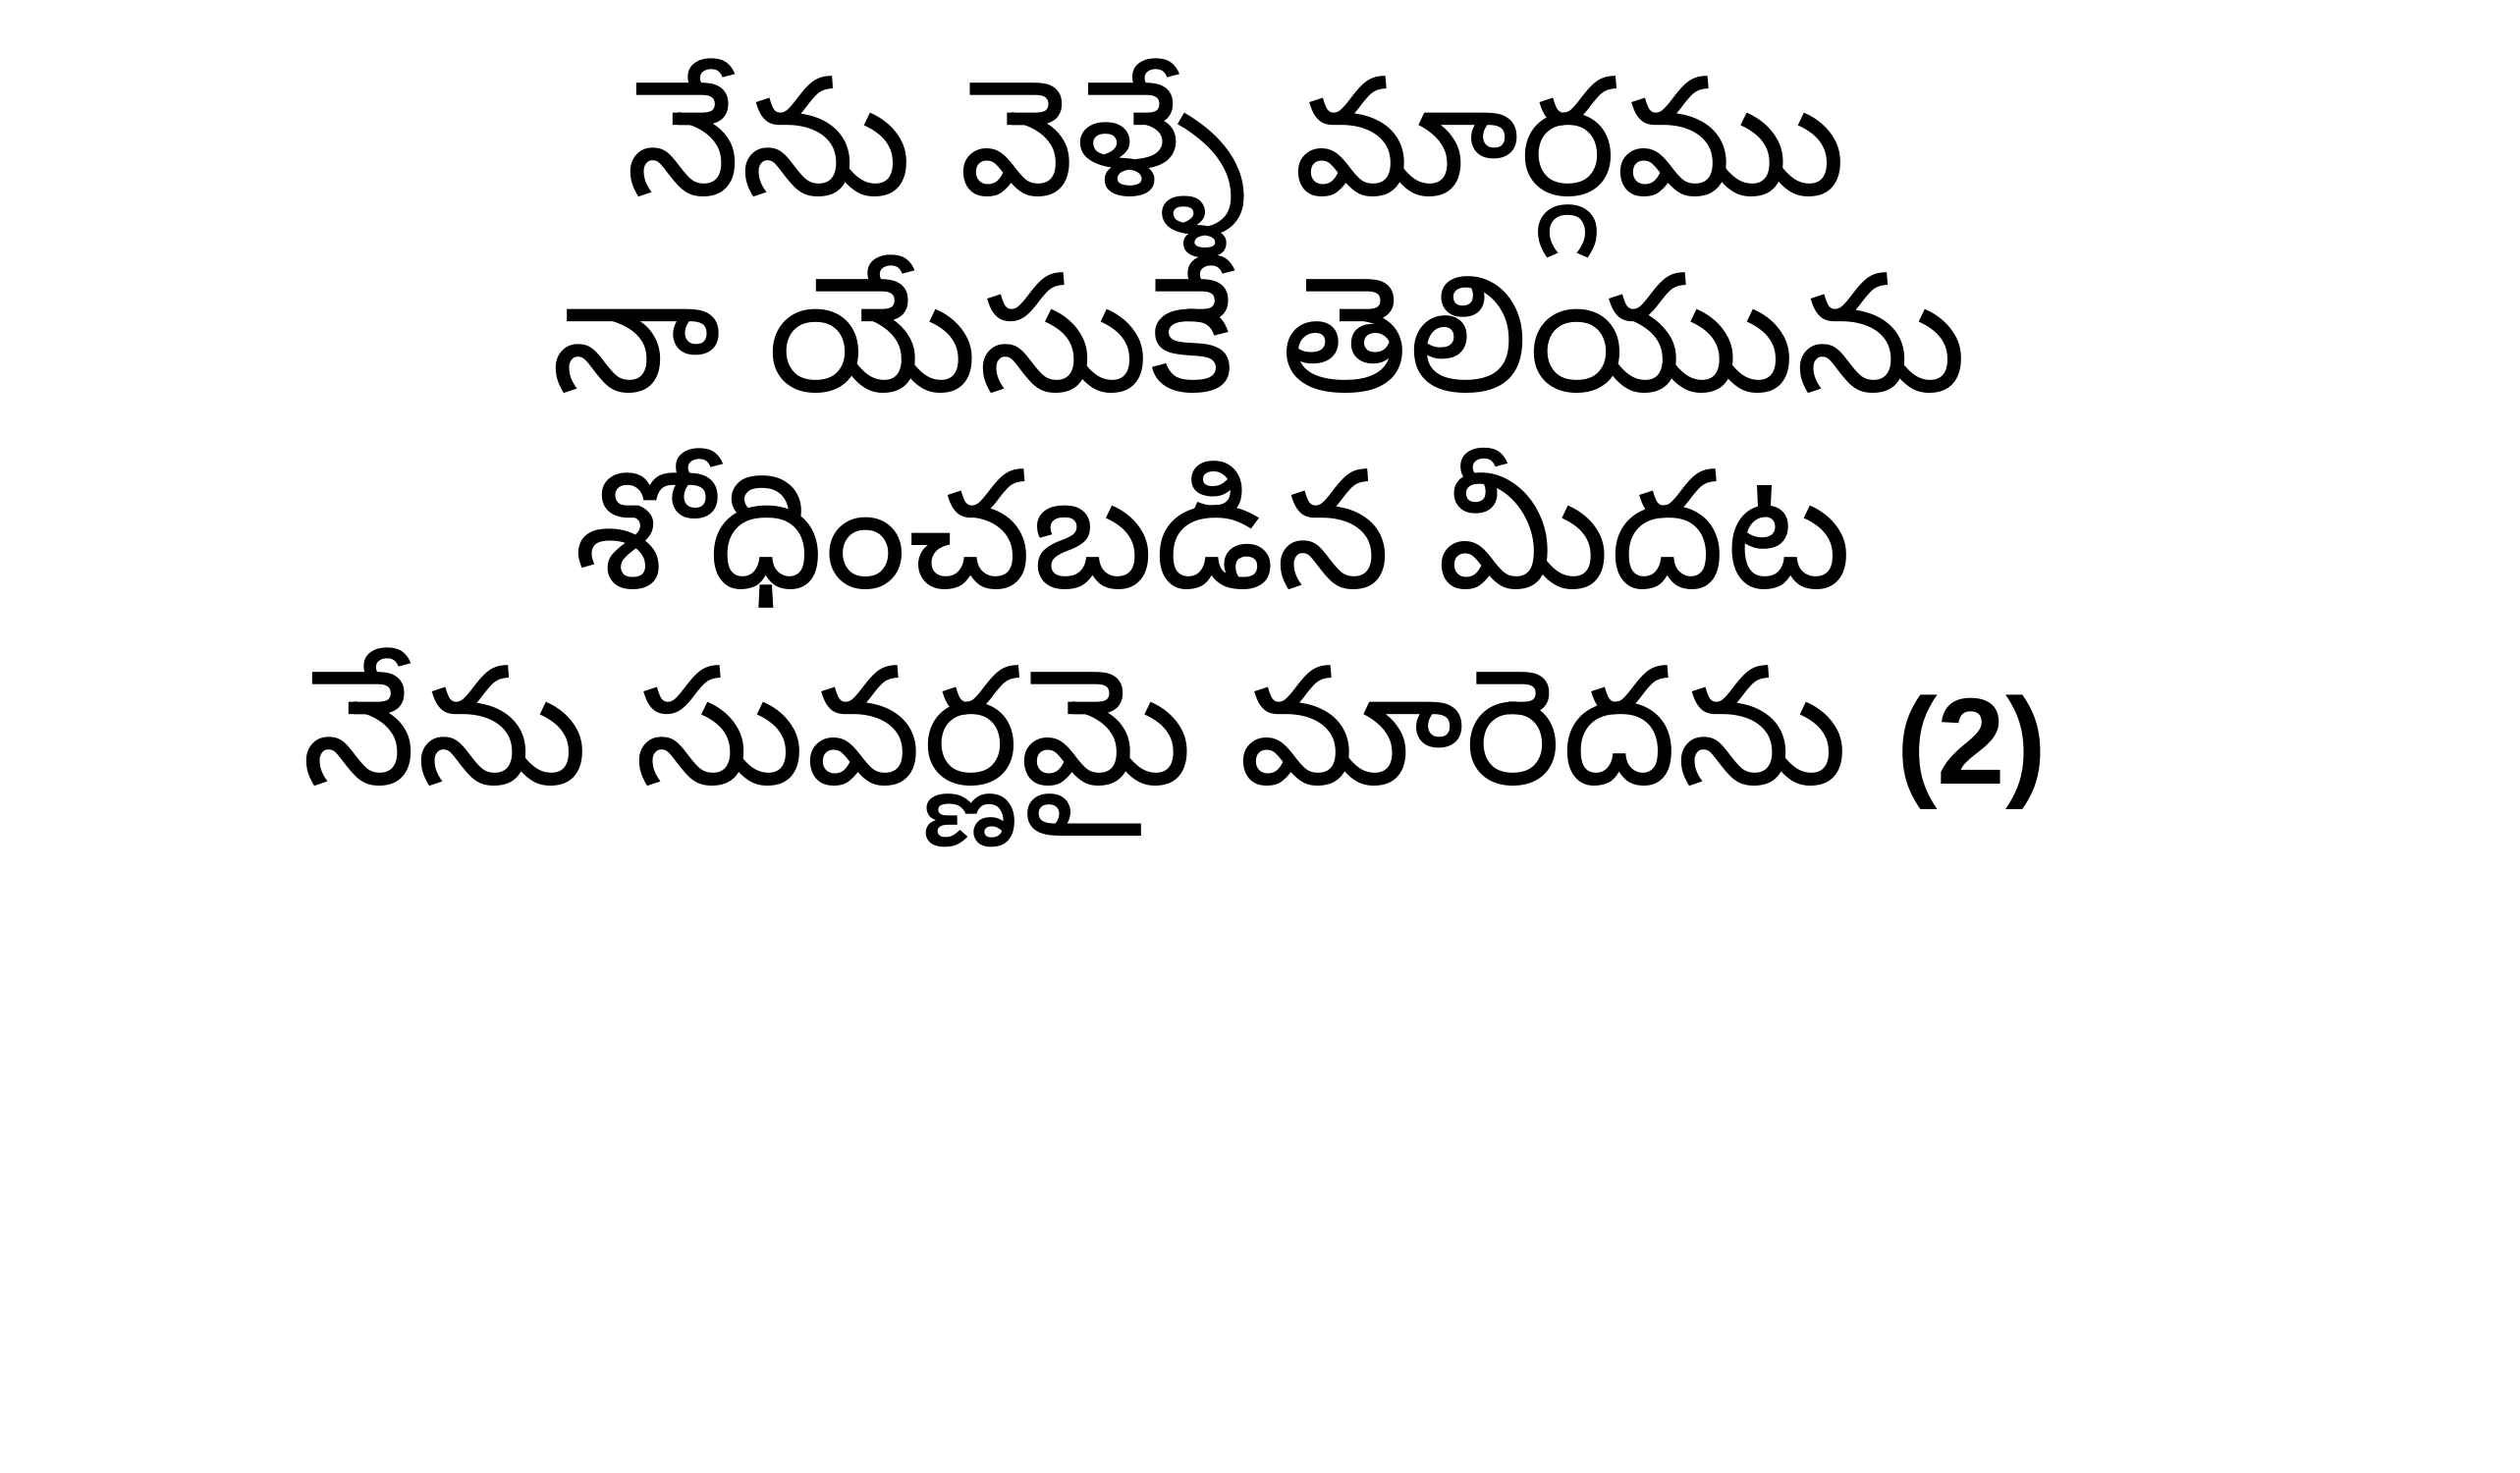

నేను వెళ్ళే మార్గము
నా యేసుకే తెలియును
శోధించబడిన మీదట
నేను సువర్ణమై మారెదను (2)